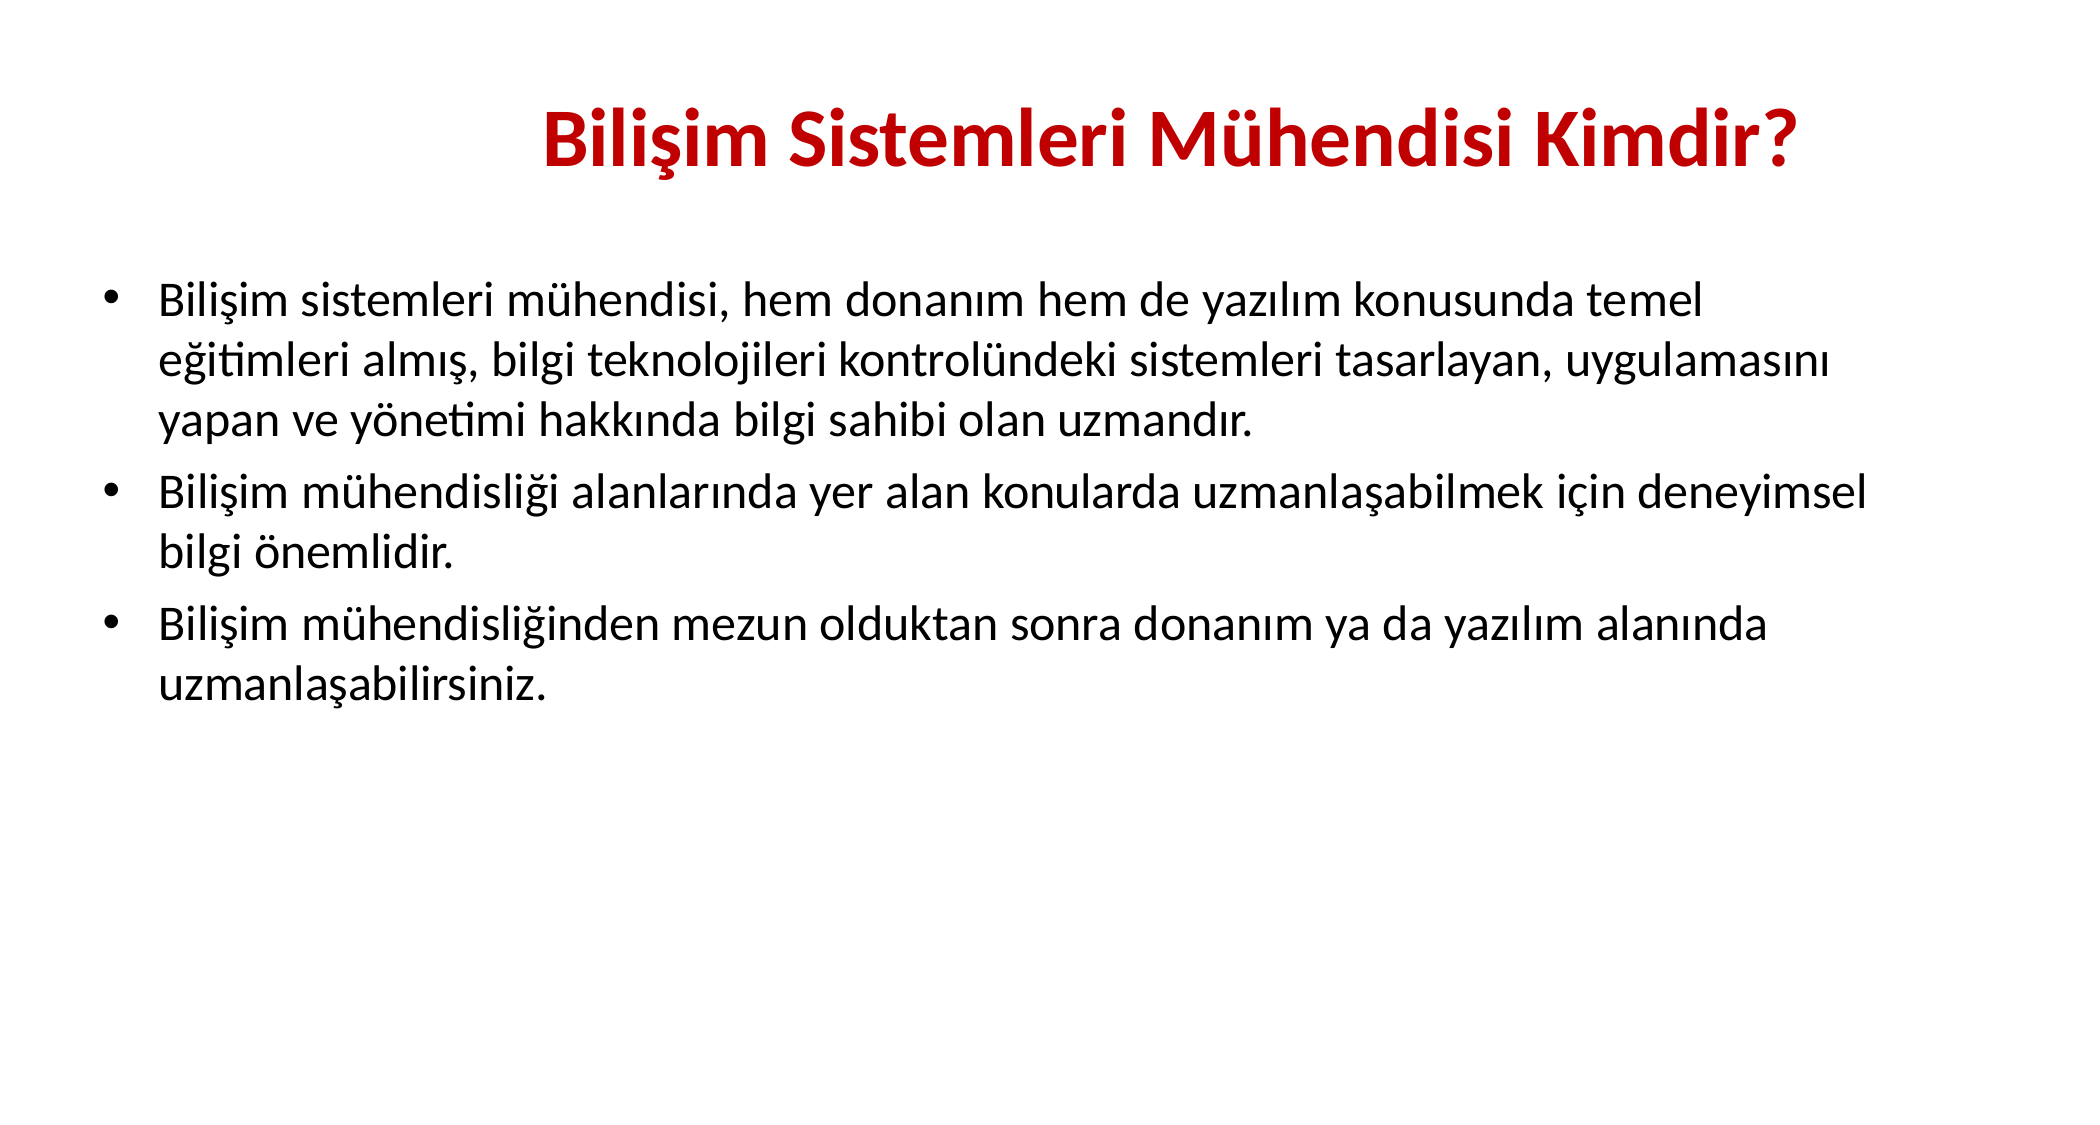

# Bilişim Sistemleri Mühendisi Kimdir?
Bilişim sistemleri mühendisi, hem donanım hem de yazılım konusunda temel eğitimleri almış, bilgi teknolojileri kontrolündeki sistemleri tasarlayan, uygulamasını yapan ve yönetimi hakkında bilgi sahibi olan uzmandır.
Bilişim mühendisliği alanlarında yer alan konularda uzmanlaşabilmek için deneyimsel bilgi önemlidir.
Bilişim mühendisliğinden mezun olduktan sonra donanım ya da yazılım alanında uzmanlaşabilirsiniz.